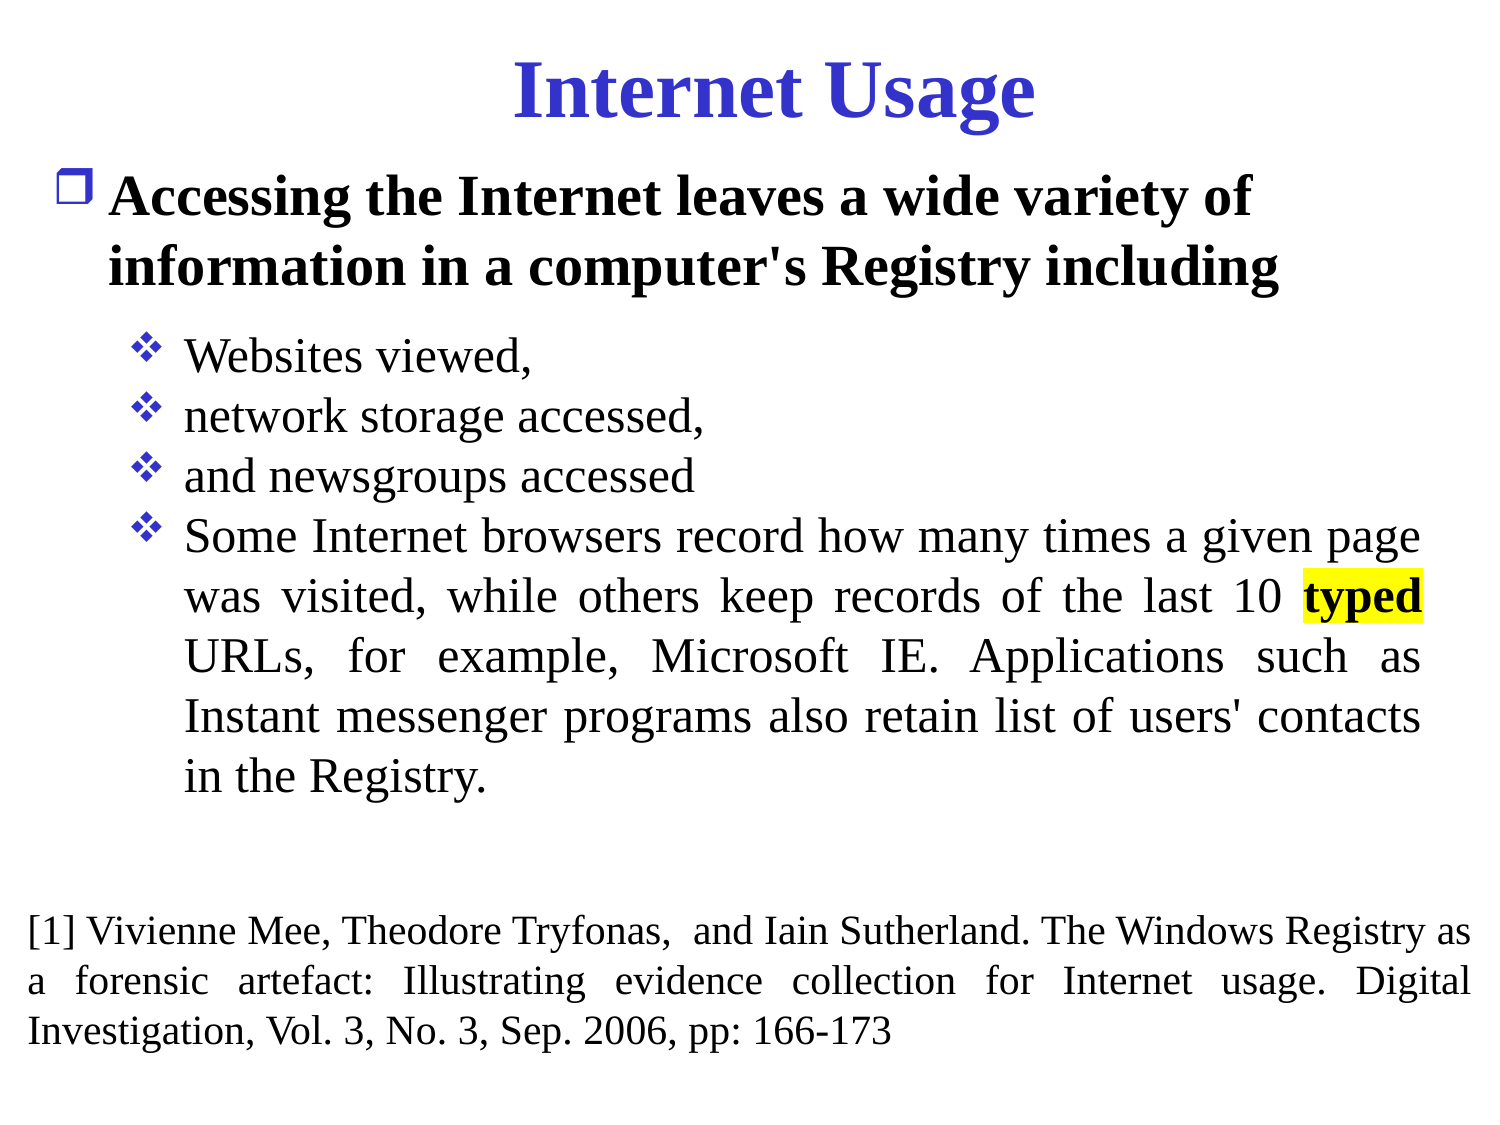

# Internet Usage
Accessing the Internet leaves a wide variety of information in a computer's Registry including
Websites viewed,
network storage accessed,
and newsgroups accessed
Some Internet browsers record how many times a given page was visited, while others keep records of the last 10 typed URLs, for example, Microsoft IE. Applications such as Instant messenger programs also retain list of users' contacts in the Registry.
[1] Vivienne Mee, Theodore Tryfonas,  and Iain Sutherland. The Windows Registry as a forensic artefact: Illustrating evidence collection for Internet usage. Digital Investigation, Vol. 3, No. 3, Sep. 2006, pp: 166-173
26